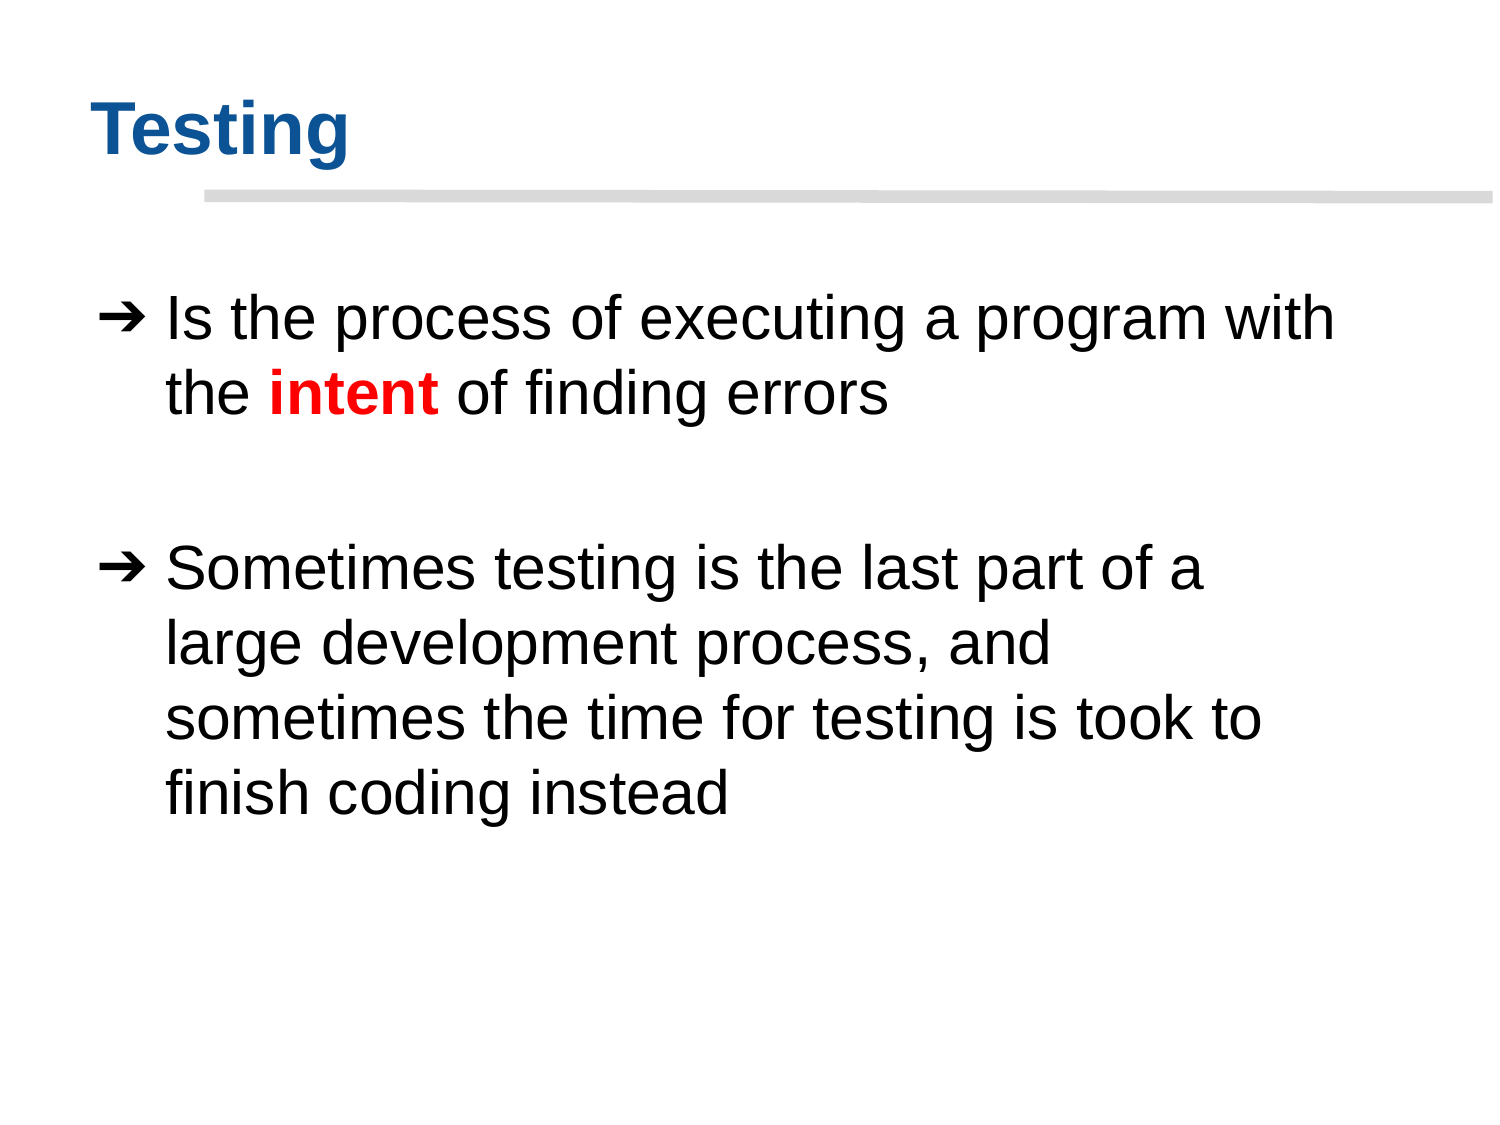

# Testing
Is the process of executing a program with the intent of finding errors

Sometimes testing is the last part of a large development process, and sometimes the time for testing is took to finish coding instead